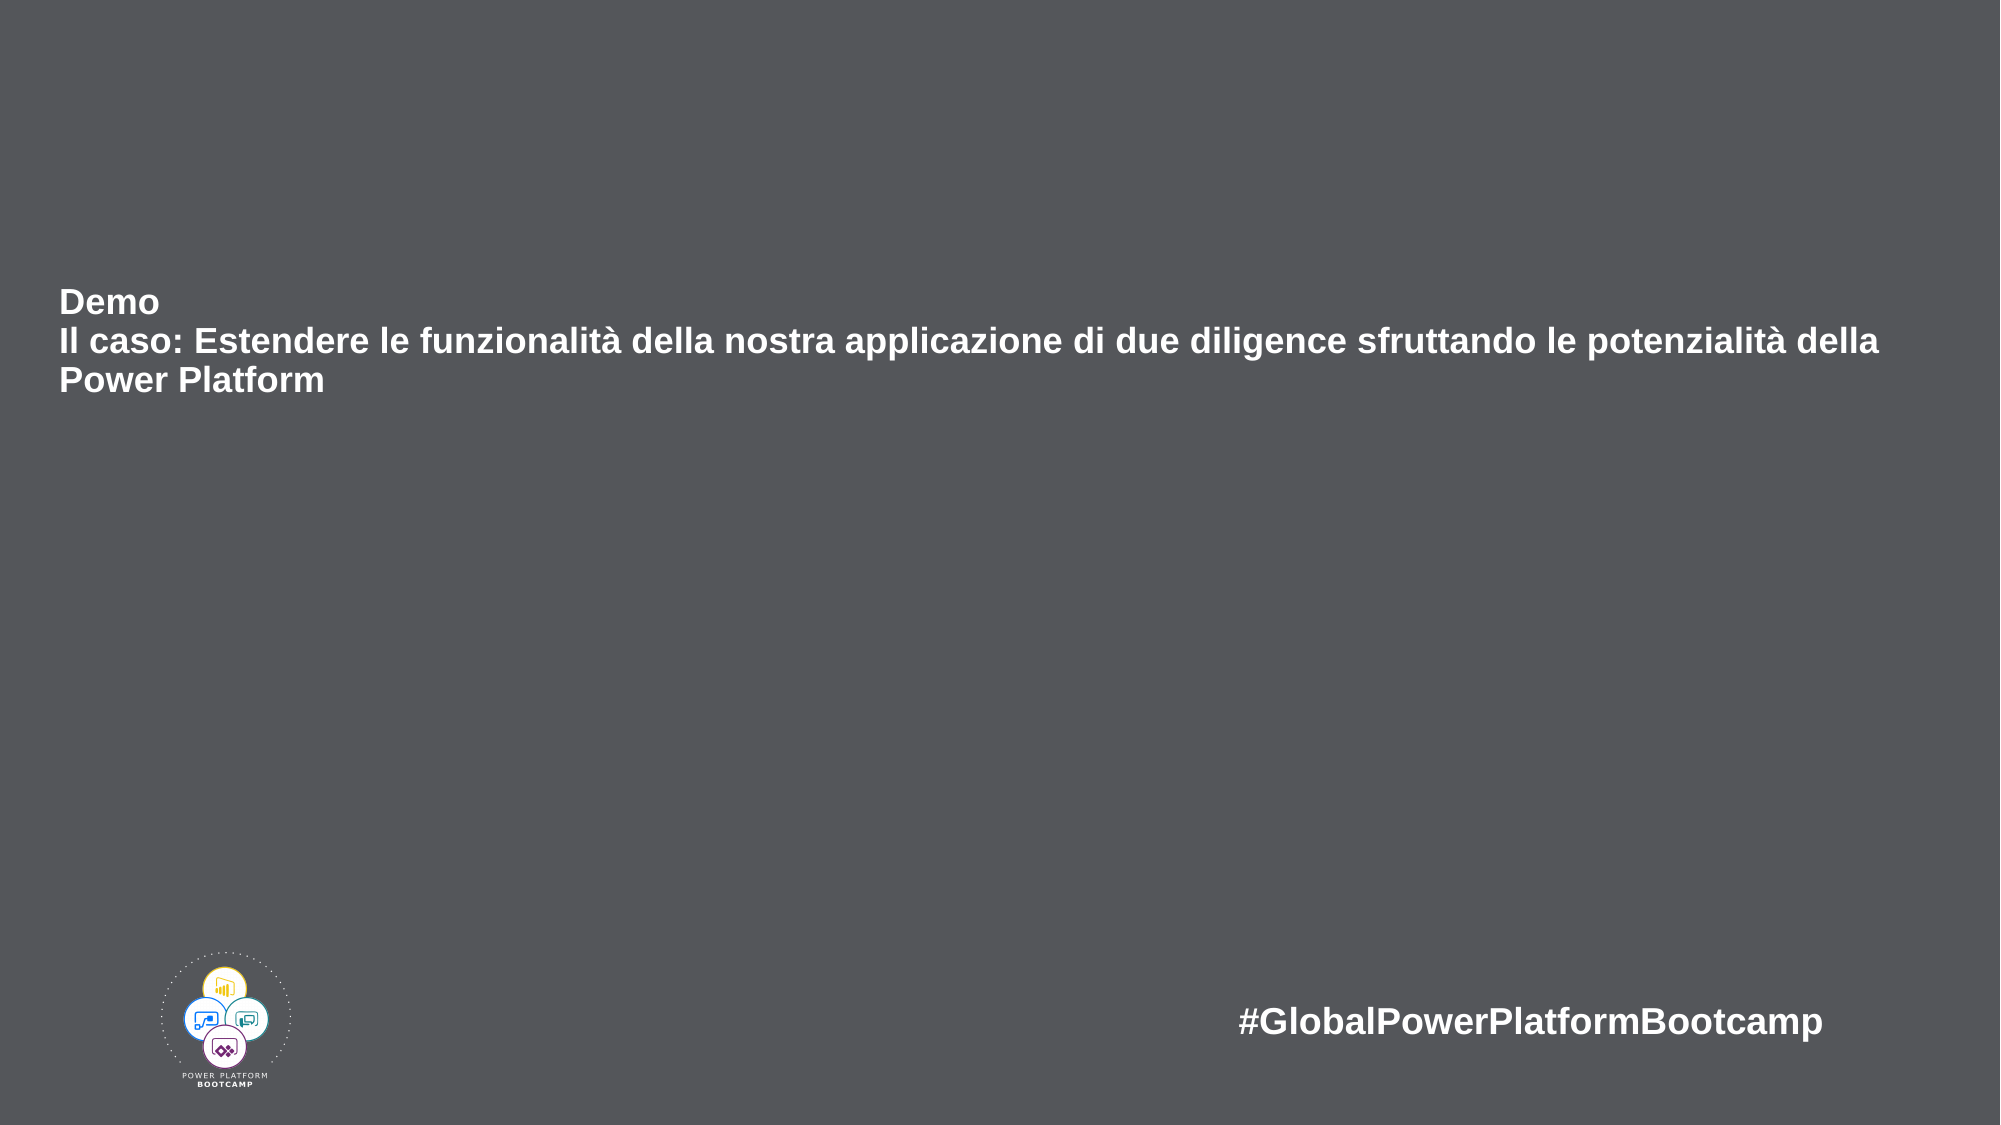

# Demo Il caso: Estendere le funzionalità della nostra applicazione di due diligence sfruttando le potenzialità della Power Platform